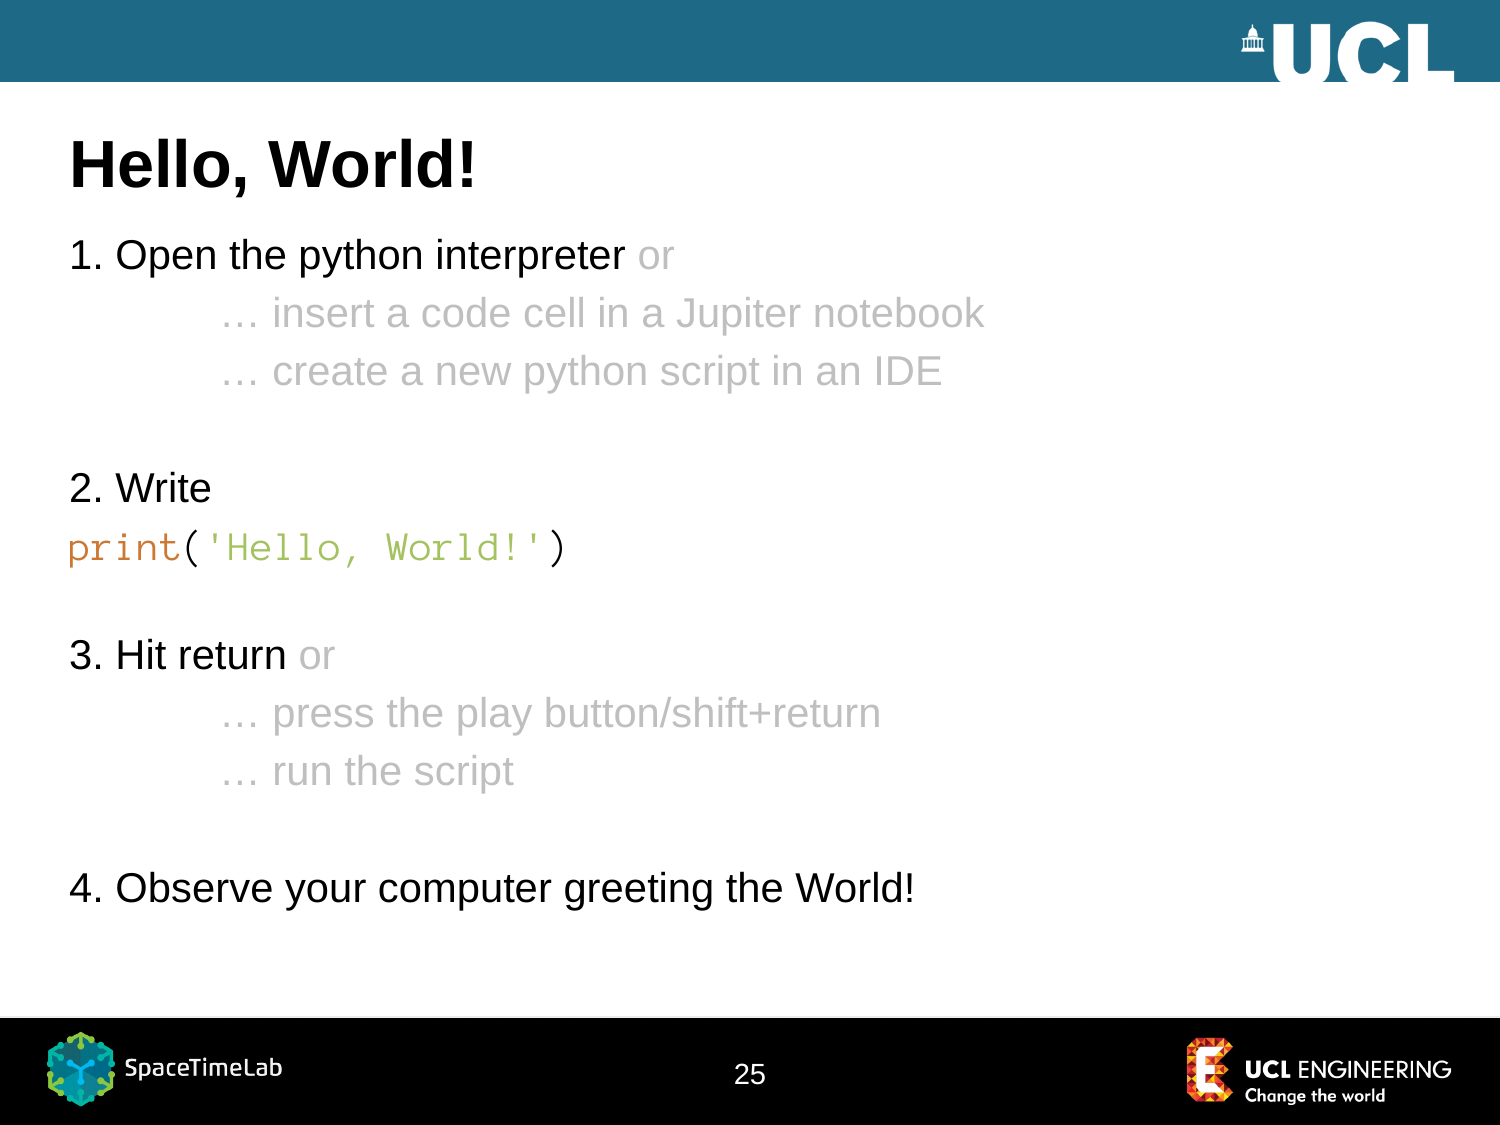

# Hello, World!
1. Open the python interpreter or
	… insert a code cell in a Jupiter notebook
	… create a new python script in an IDE

2. Write
print('Hello, World!')
3. Hit return or
	… press the play button/shift+return
	… run the script

4. Observe your computer greeting the World!
26